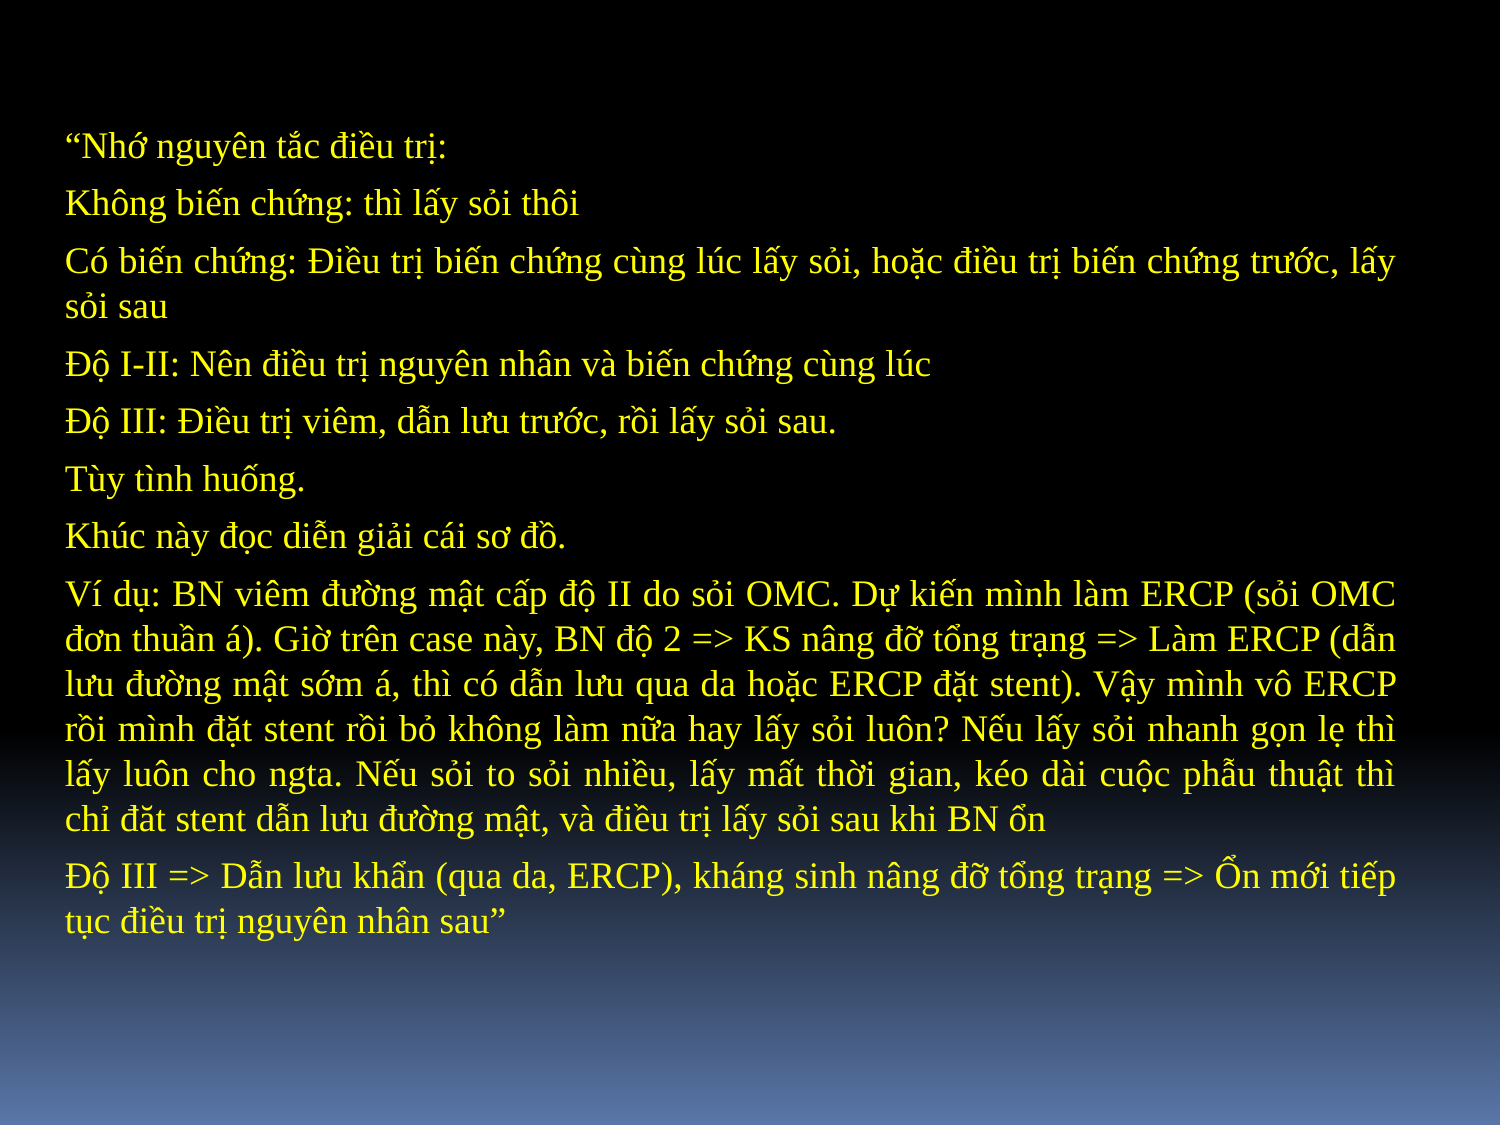

“Nhớ nguyên tắc điều trị:
Không biến chứng: thì lấy sỏi thôi
Có biến chứng: Điều trị biến chứng cùng lúc lấy sỏi, hoặc điều trị biến chứng trước, lấy sỏi sau
Độ I-II: Nên điều trị nguyên nhân và biến chứng cùng lúc
Độ III: Điều trị viêm, dẫn lưu trước, rồi lấy sỏi sau.
Tùy tình huống.
Khúc này đọc diễn giải cái sơ đồ.
Ví dụ: BN viêm đường mật cấp độ II do sỏi OMC. Dự kiến mình làm ERCP (sỏi OMC đơn thuần á). Giờ trên case này, BN độ 2 => KS nâng đỡ tổng trạng => Làm ERCP (dẫn lưu đường mật sớm á, thì có dẫn lưu qua da hoặc ERCP đặt stent). Vậy mình vô ERCP rồi mình đặt stent rồi bỏ không làm nữa hay lấy sỏi luôn? Nếu lấy sỏi nhanh gọn lẹ thì lấy luôn cho ngta. Nếu sỏi to sỏi nhiều, lấy mất thời gian, kéo dài cuộc phẫu thuật thì chỉ đăt stent dẫn lưu đường mật, và điều trị lấy sỏi sau khi BN ổn
Độ III => Dẫn lưu khẩn (qua da, ERCP), kháng sinh nâng đỡ tổng trạng => Ổn mới tiếp tục điều trị nguyên nhân sau”